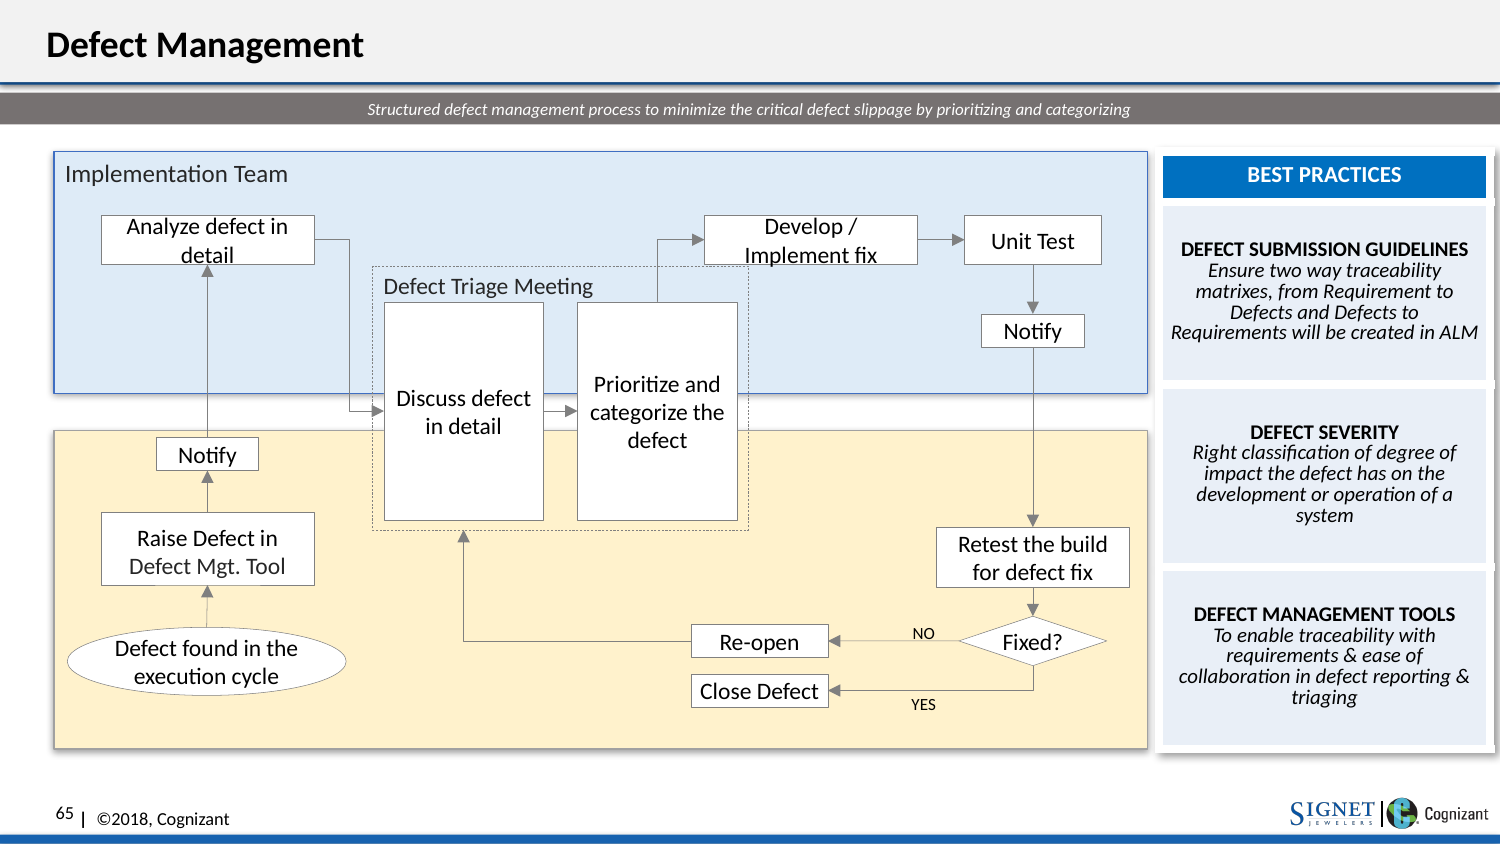

# Defect Management
Structured defect management process to minimize the critical defect slippage by prioritizing and categorizing
Implementation Team
Analyze defect in detail
Develop / Implement fix
Unit Test
Defect Triage Meeting
Prioritize and categorize the defect
Discuss defect in detail
Notify

Notify
Raise Defect in Defect Mgt. Tool
Retest the build for defect fix
Fixed?
NO
Re-open
Defect found in the execution cycle
Close Defect
YES
| BEST PRACTICES |
| --- |
| DEFECT SUBMISSION GUIDELINES Ensure two way traceability matrixes, from Requirement to Defects and Defects to Requirements will be created in ALM |
| DEFECT SEVERITY Right classification of degree of impact the defect has on the development or operation of a system |
| DEFECT MANAGEMENT TOOLS To enable traceability with requirements & ease of collaboration in defect reporting & triaging |